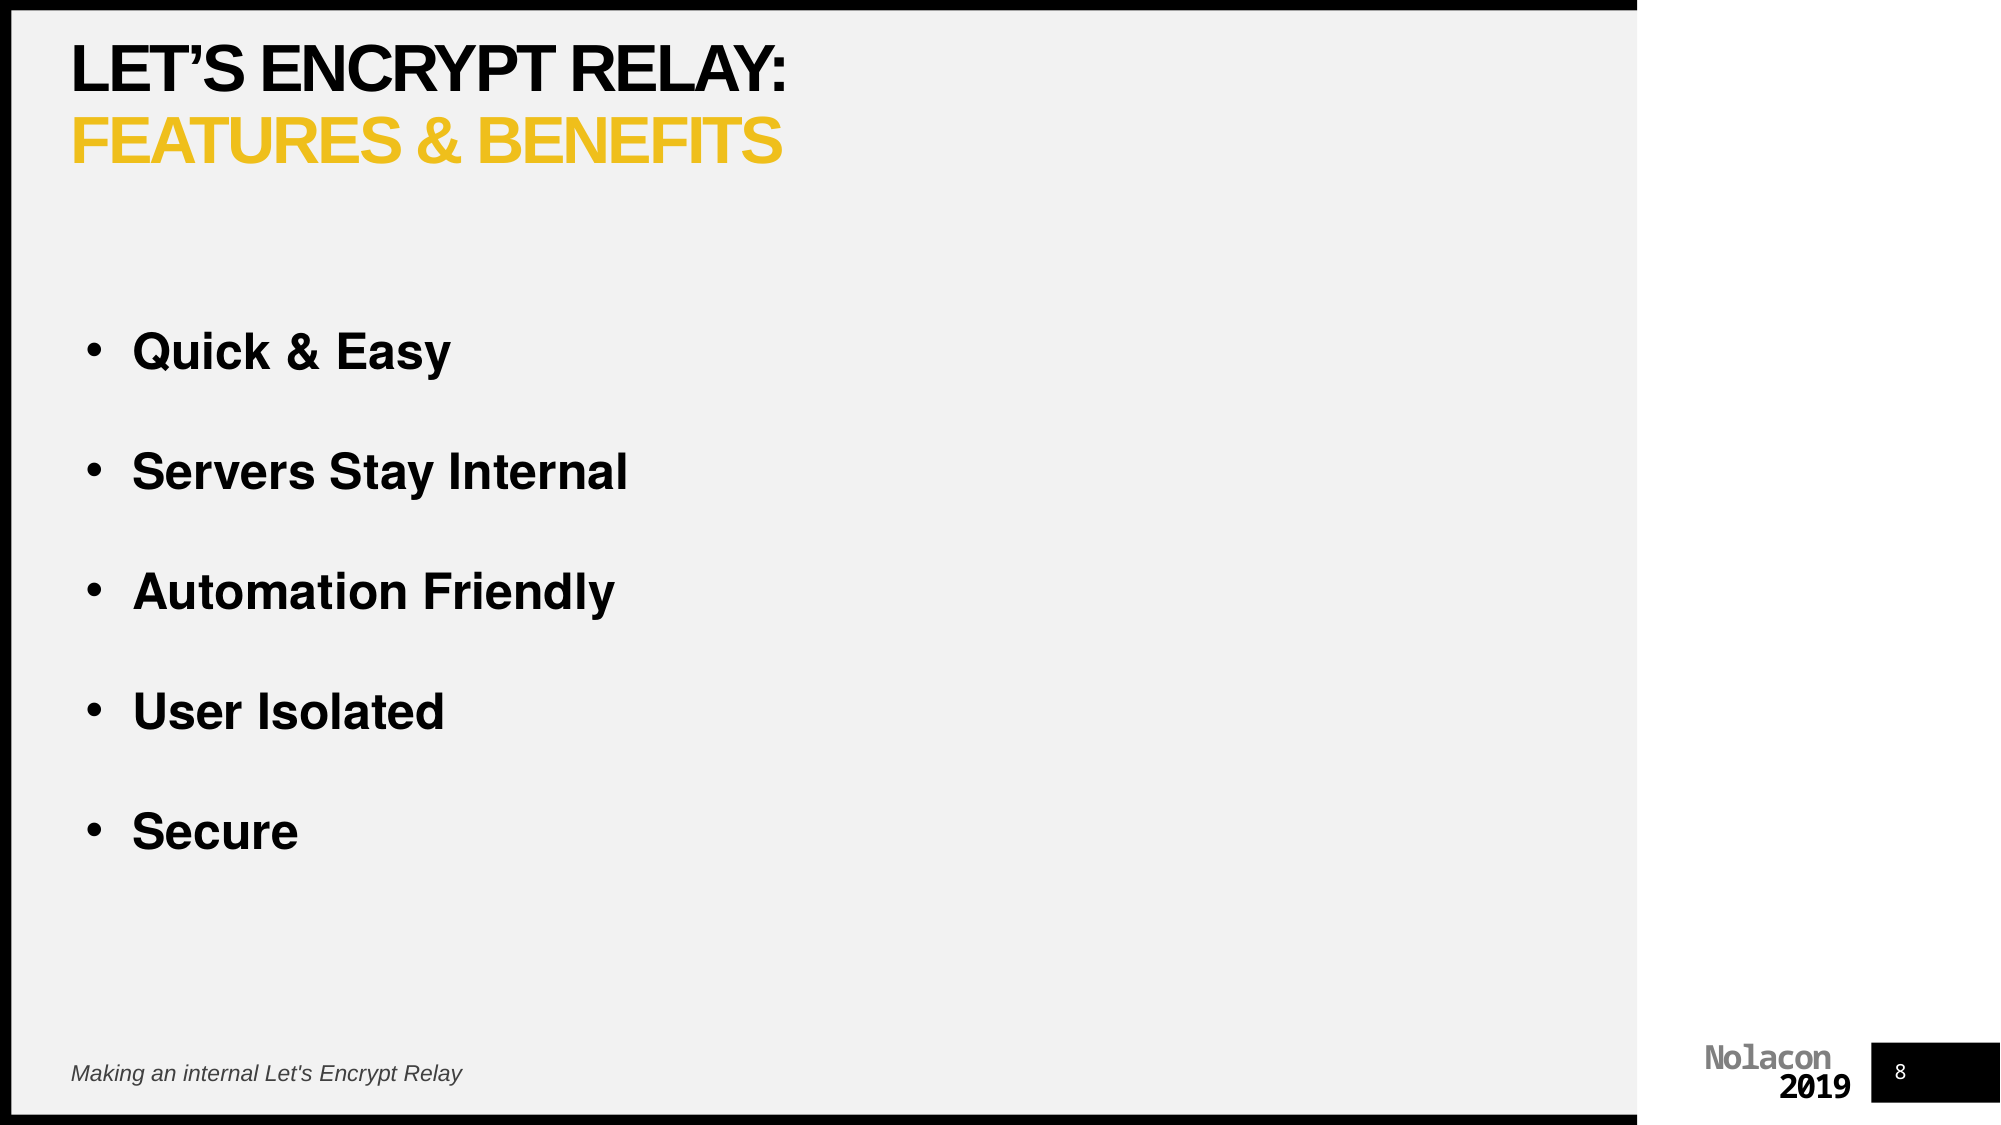

# Let’s Encrypt Relay: Features & Benefits
Quick & Easy

Servers Stay Internal

Automation Friendly

User Isolated

Secure
Making an internal Let's Encrypt Relay
8